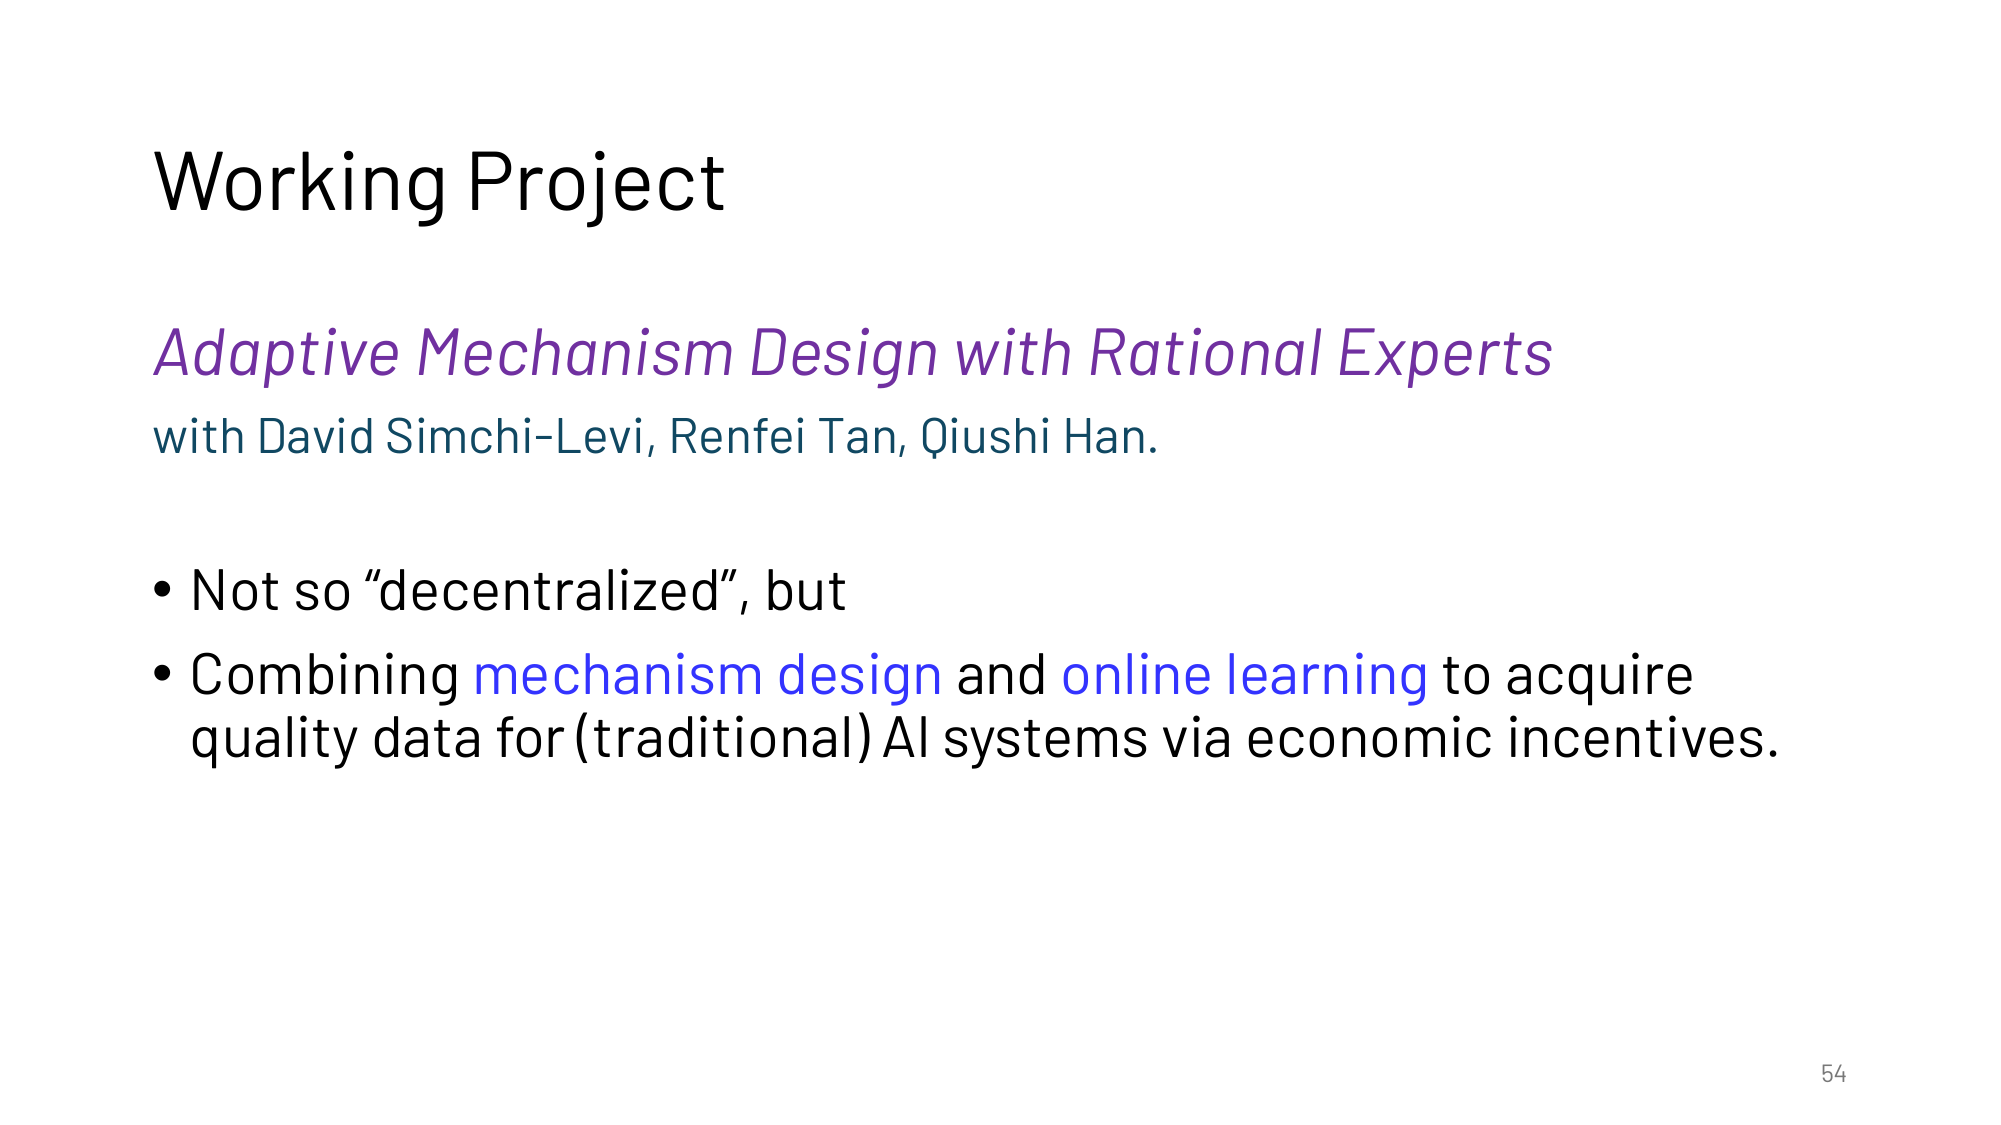

# Working Project
Adaptive Mechanism Design with Rational Experts
with David Simchi-Levi, Renfei Tan, Qiushi Han.

Not so “decentralized”, but
Combining mechanism design and online learning to acquire quality data for (traditional) AI systems via economic incentives.
54